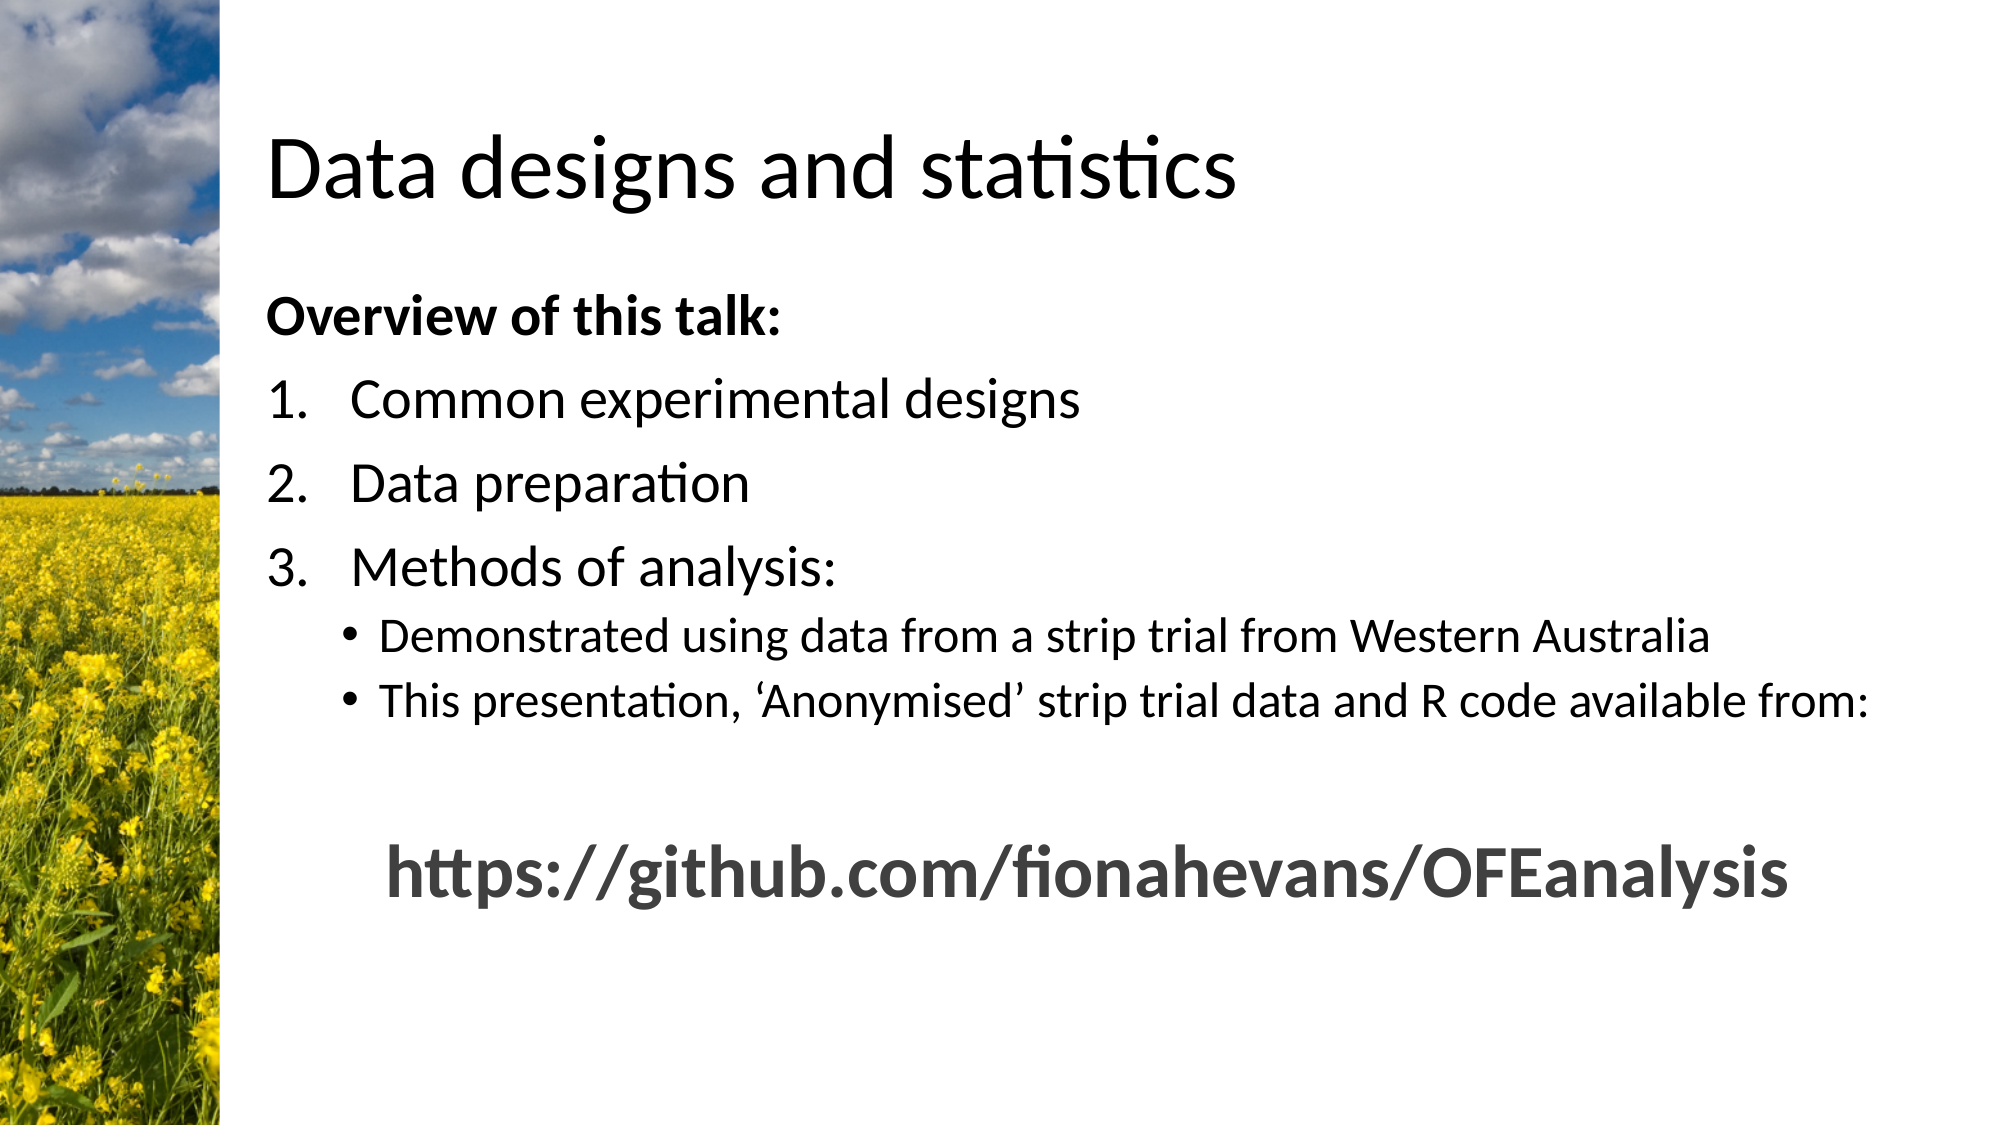

# Data designs and statistics
Overview of this talk:
Common experimental designs
Data preparation
Methods of analysis:
Demonstrated using data from a strip trial from Western Australia
This presentation, ‘Anonymised’ strip trial data and R code available from:

https://github.com/fionahevans/OFEanalysis